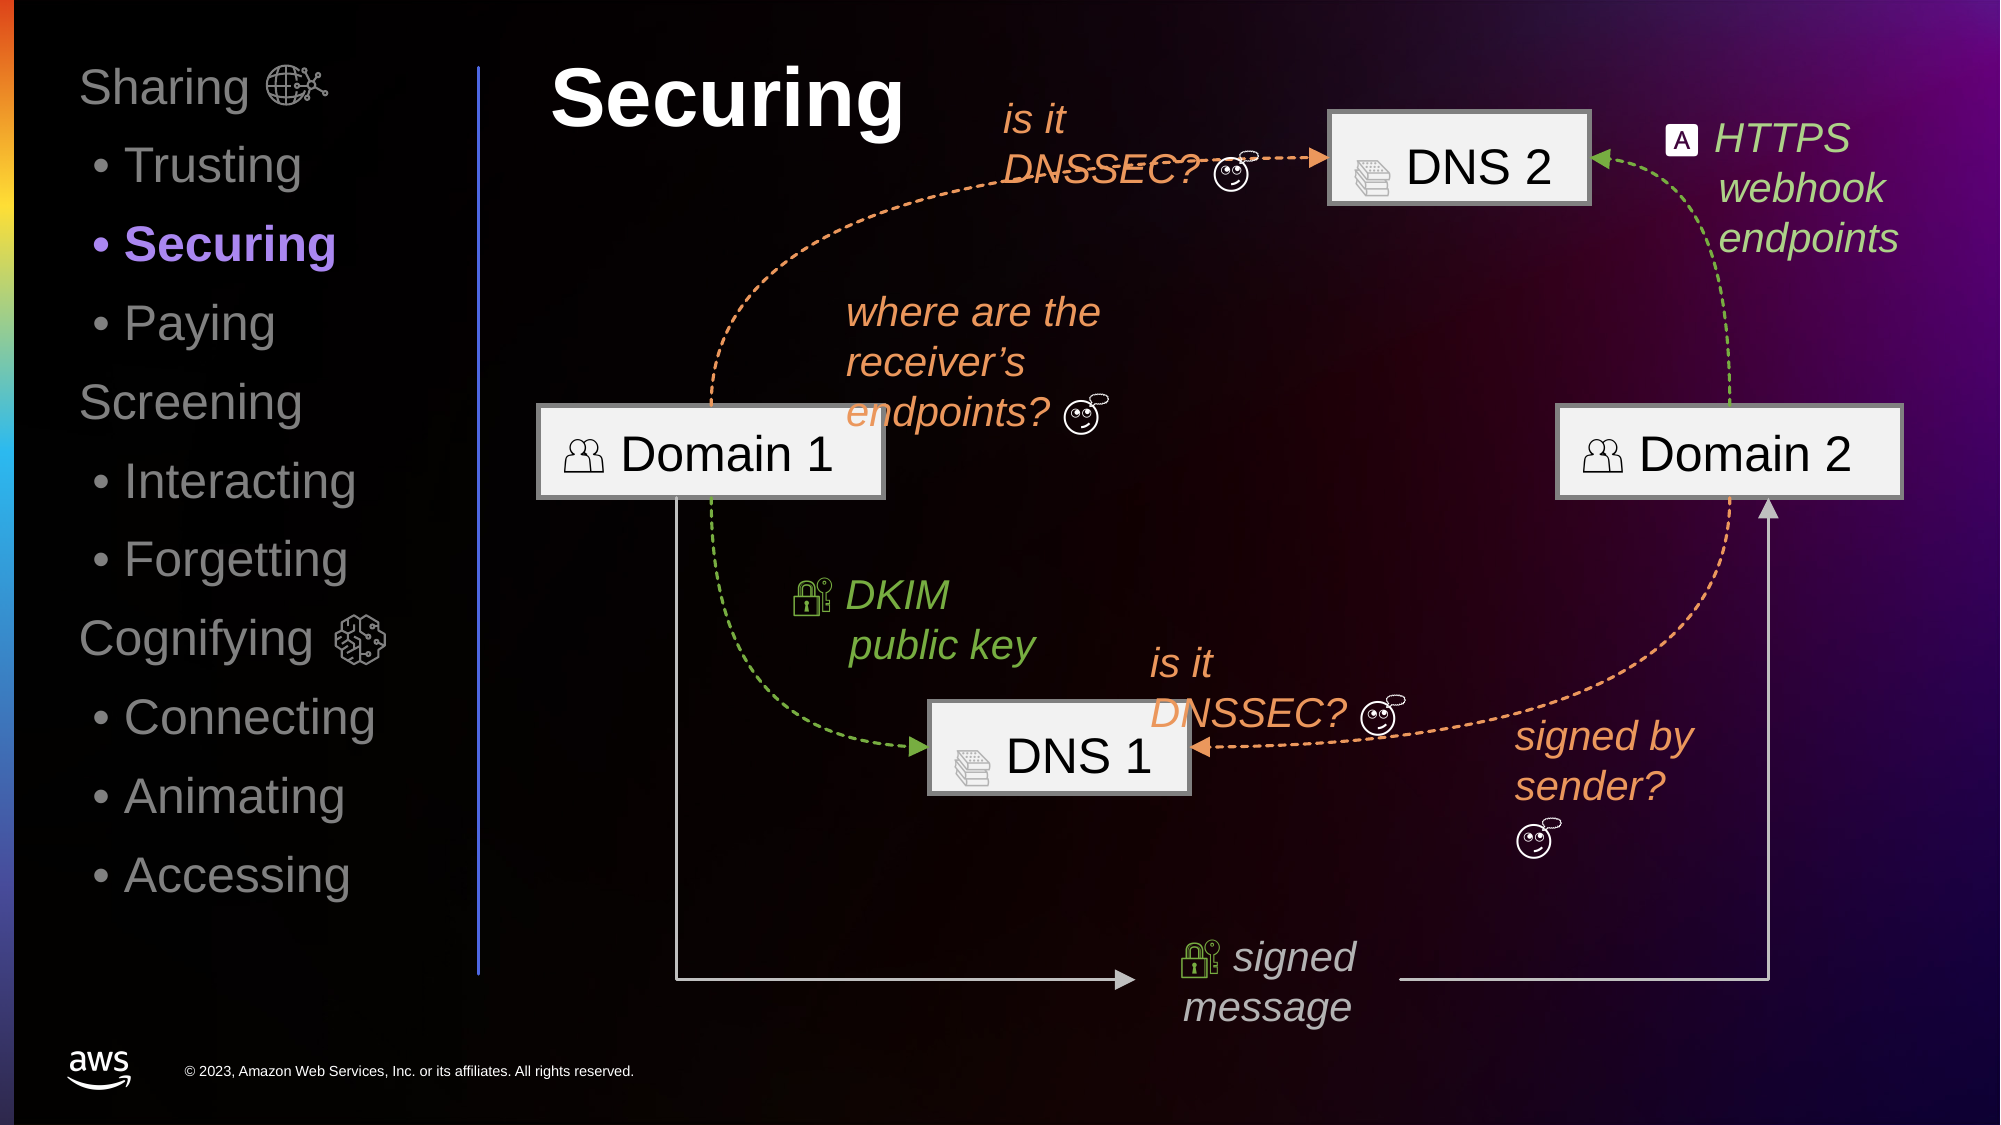

Sharing
 • Trusting
 • Securing
 • Paying
Screening
 • Interacting
 • Forgetting
Cognifying
 • Connecting
 • Animating
 • Accessing

Securing

is it DNSSEC? 🤔
🅰️ HTTPS
     webhook
     endpoints
📚 DNS 2
where are the receiver’s endpoints? 🤔
👥 Domain 1
👥 Domain 2
🔐 DKIM
     public key

is it DNSSEC? 🤔
📚 DNS 1
signed by sender? 🤔
🔐 signed message